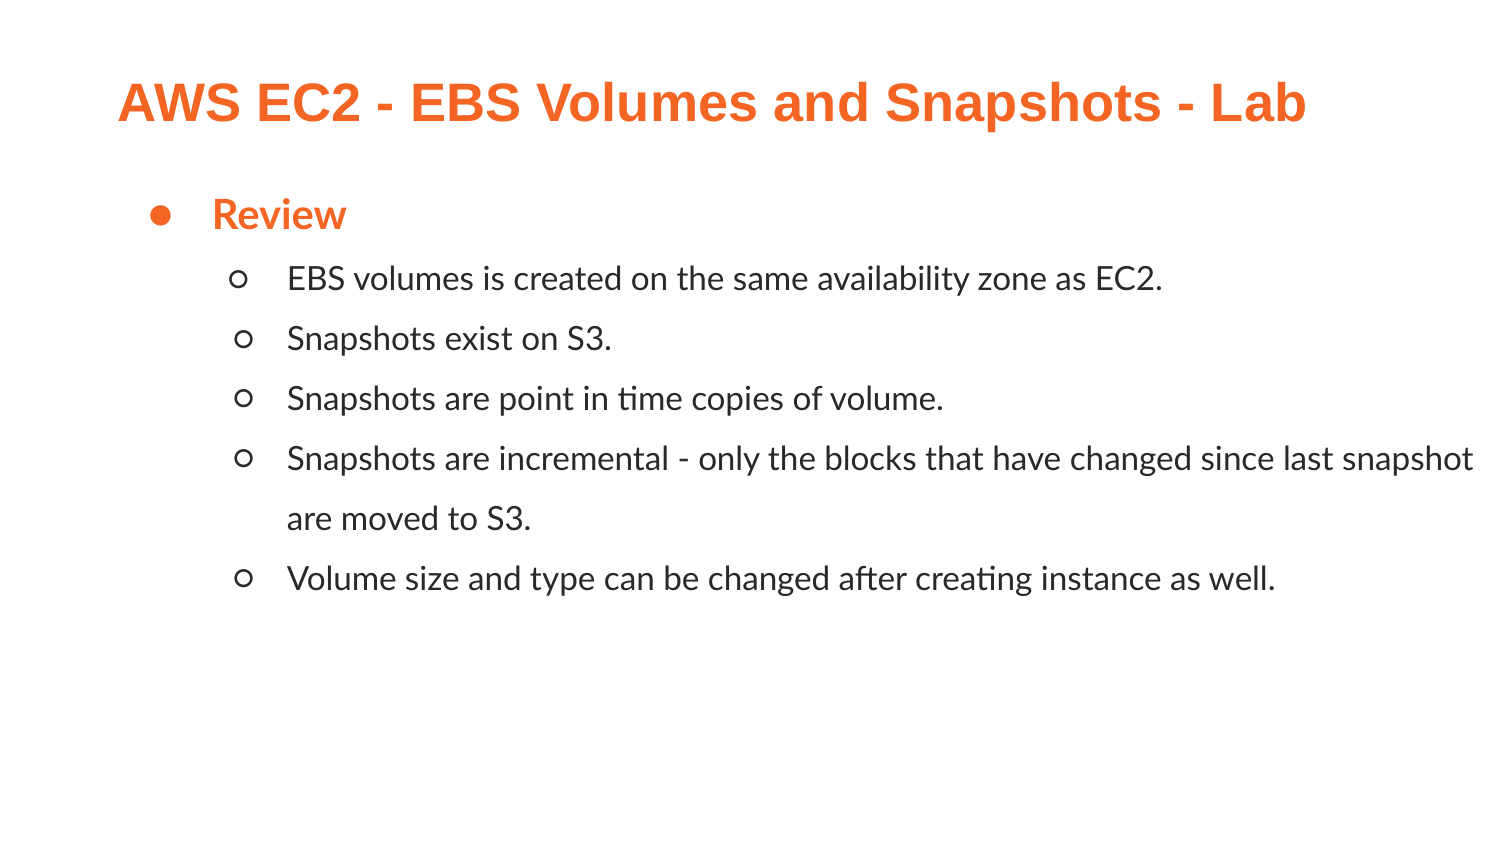

AWS EC2 - EBS Volumes and Snapshots - Lab
Review
EBS volumes is created on the same availability zone as EC2.
Snapshots exist on S3.
Snapshots are point in time copies of volume.
Snapshots are incremental - only the blocks that have changed since last snapshot are moved to S3.
Volume size and type can be changed after creating instance as well.